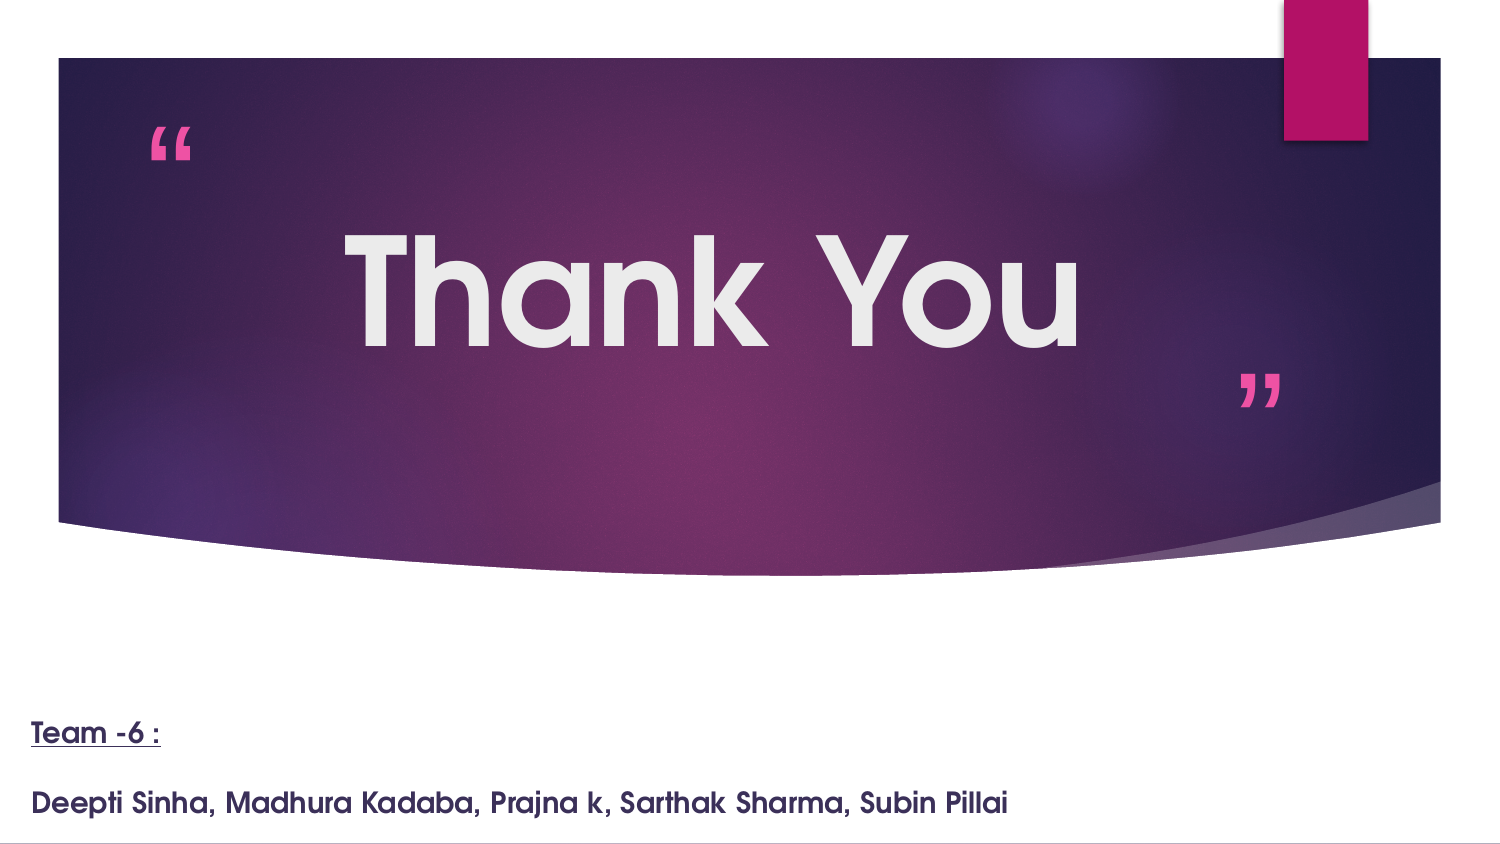

# Thank You
Team -6 :

Deepti Sinha, Madhura Kadaba, Prajna k, Sarthak Sharma, Subin Pillai